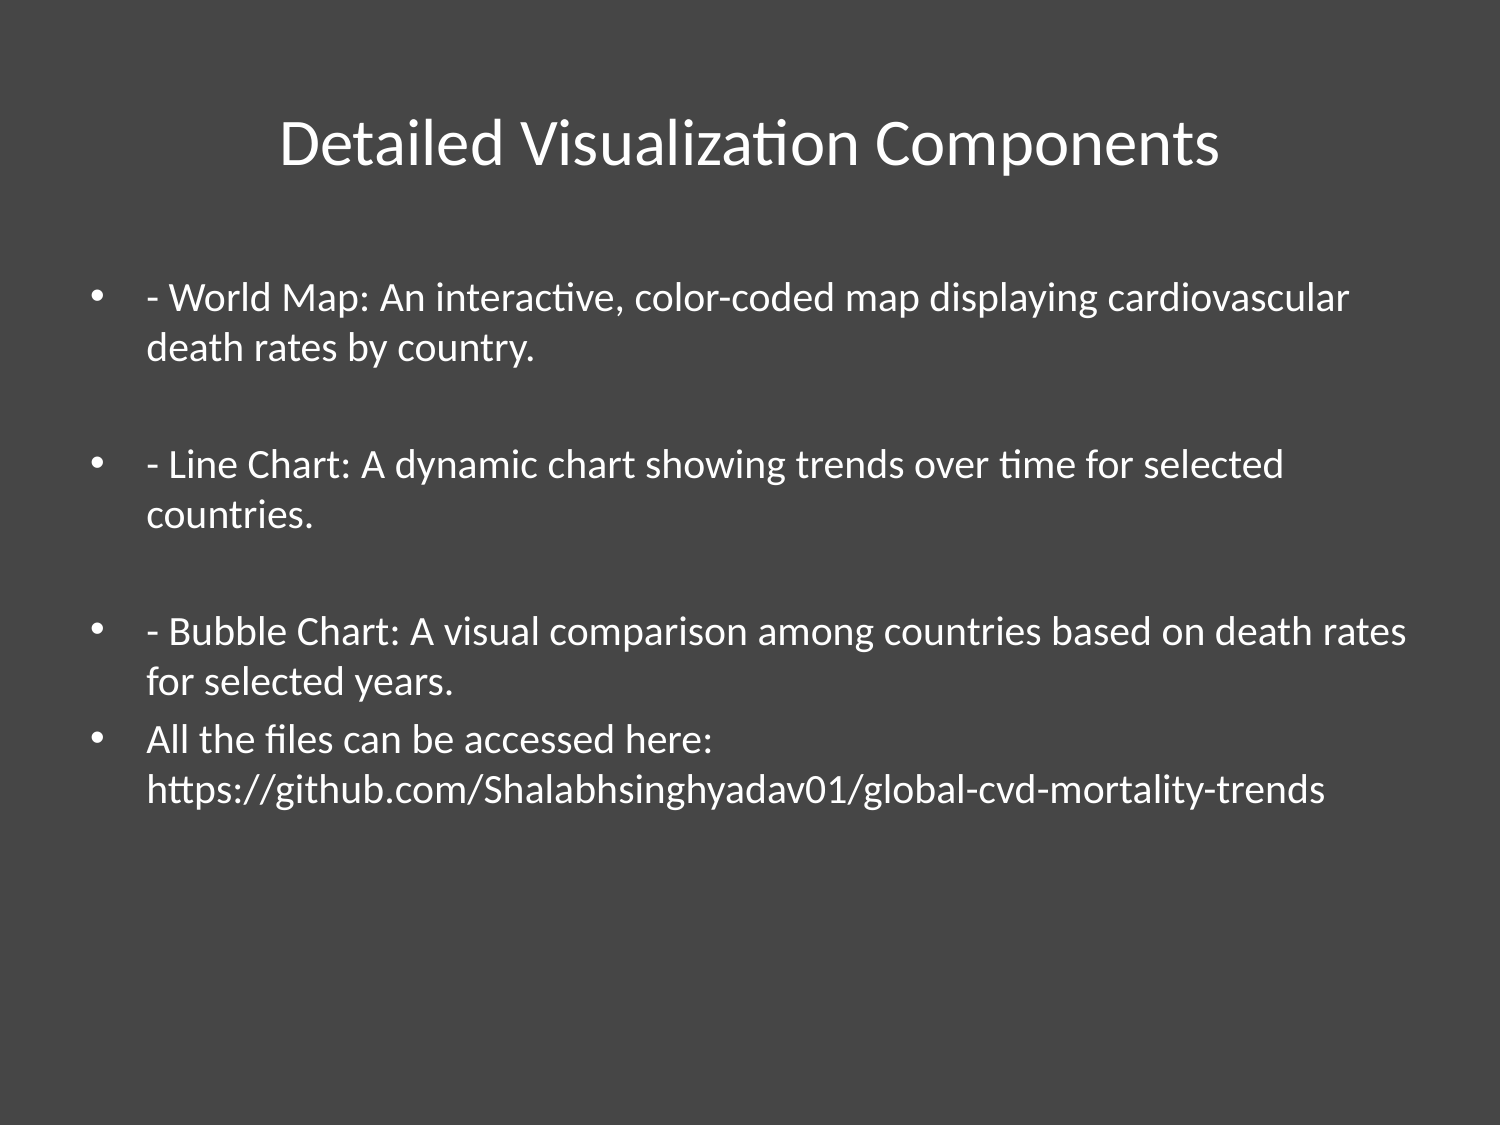

# Detailed Visualization Components
- World Map: An interactive, color-coded map displaying cardiovascular death rates by country.

- Line Chart: A dynamic chart showing trends over time for selected countries.

- Bubble Chart: A visual comparison among countries based on death rates for selected years.
All the files can be accessed here: https://github.com/Shalabhsinghyadav01/global-cvd-mortality-trends